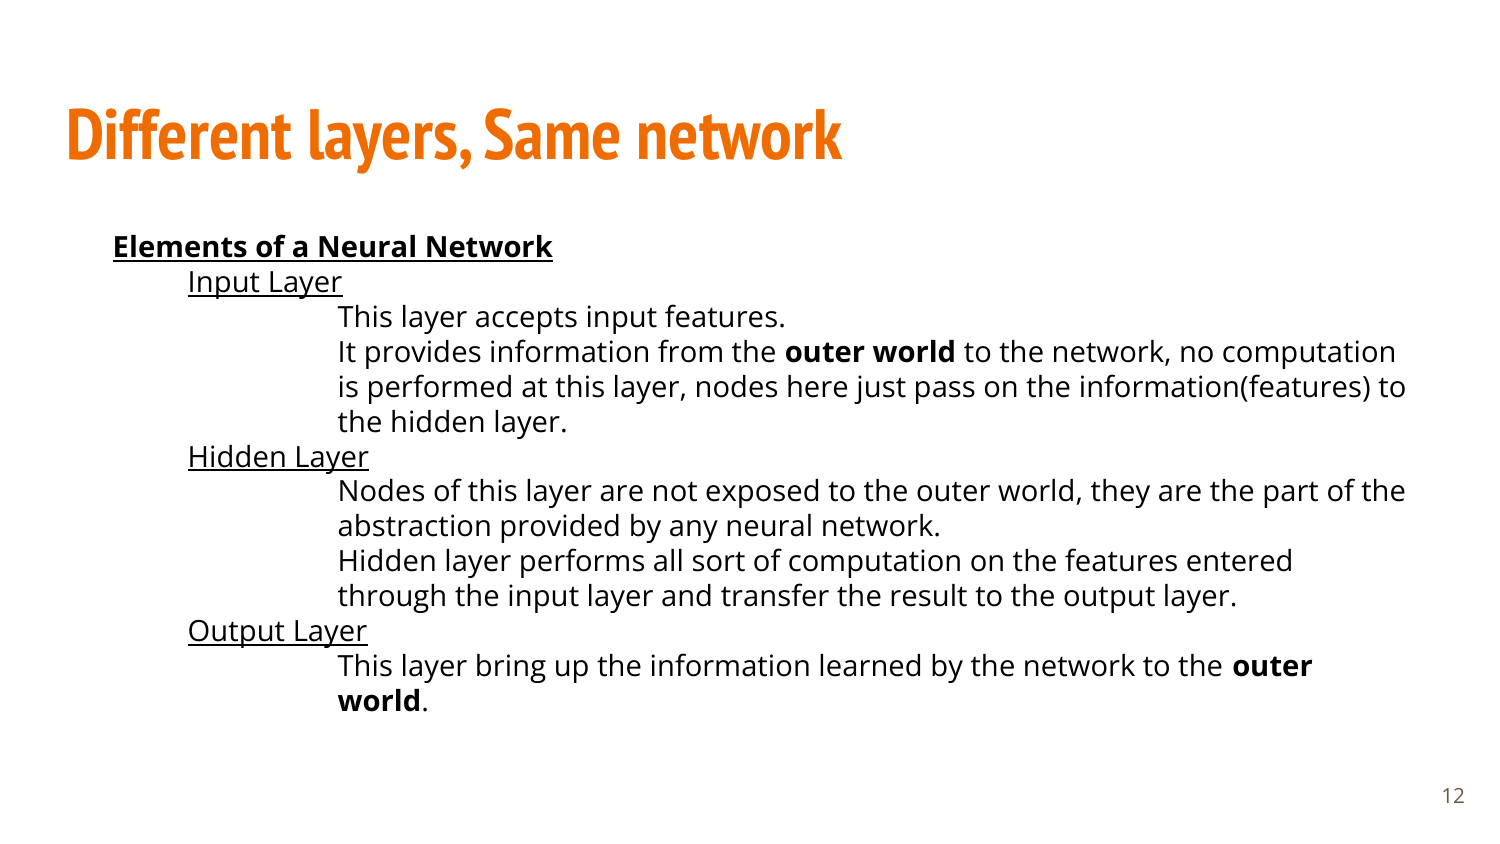

# Different layers, Same network
Elements of a Neural Network
Input Layer
This layer accepts input features.
It provides information from the outer world to the network, no computation is performed at this layer, nodes here just pass on the information(features) to the hidden layer.
Hidden Layer
Nodes of this layer are not exposed to the outer world, they are the part of the abstraction provided by any neural network.
Hidden layer performs all sort of computation on the features entered through the input layer and transfer the result to the output layer.
Output Layer
This layer bring up the information learned by the network to the outer world.
12